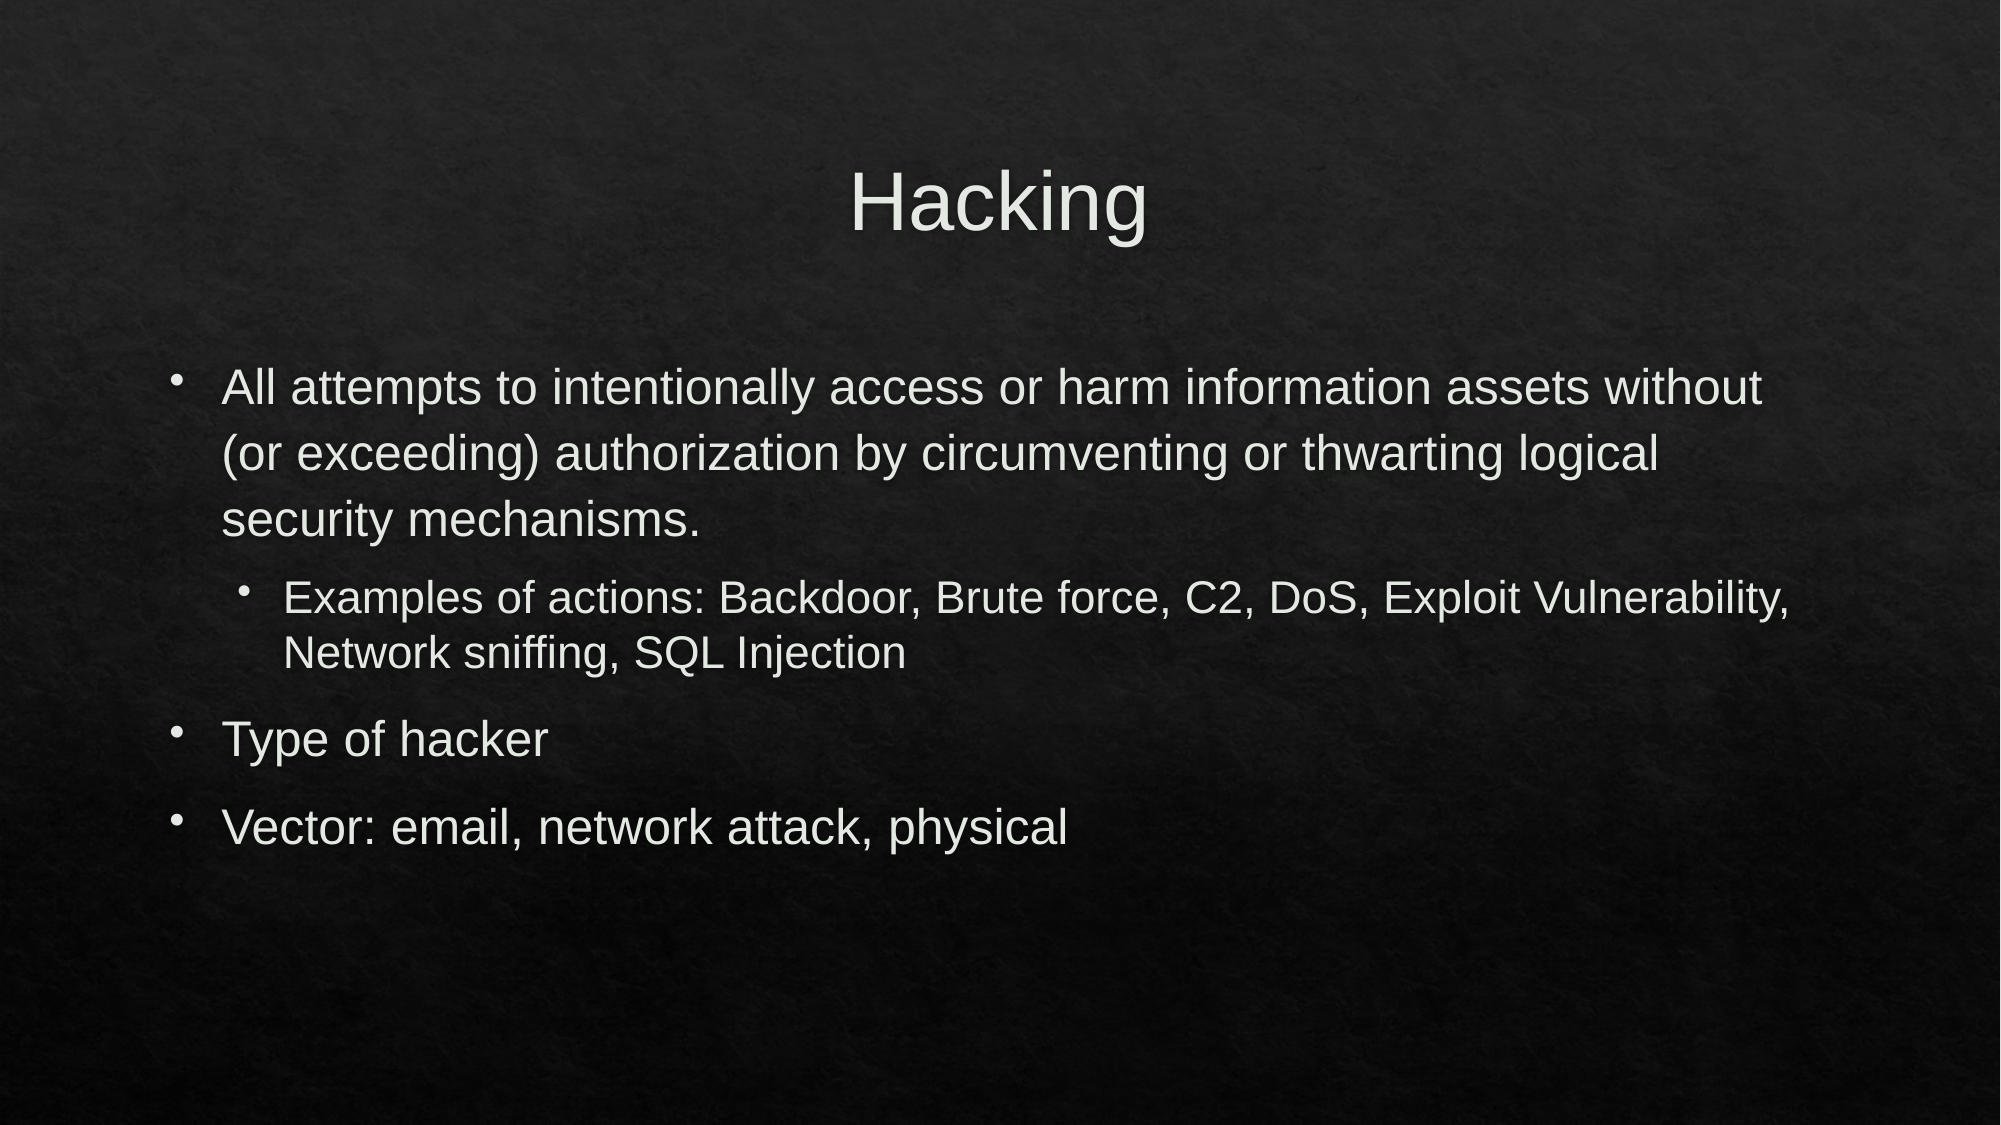

# Hacking
All attempts to intentionally access or harm information assets without (or exceeding) authorization by circumventing or thwarting logical security mechanisms.
Examples of actions: Backdoor, Brute force, C2, DoS, Exploit Vulnerability, Network sniffing, SQL Injection
Type of hacker
Vector: email, network attack, physical